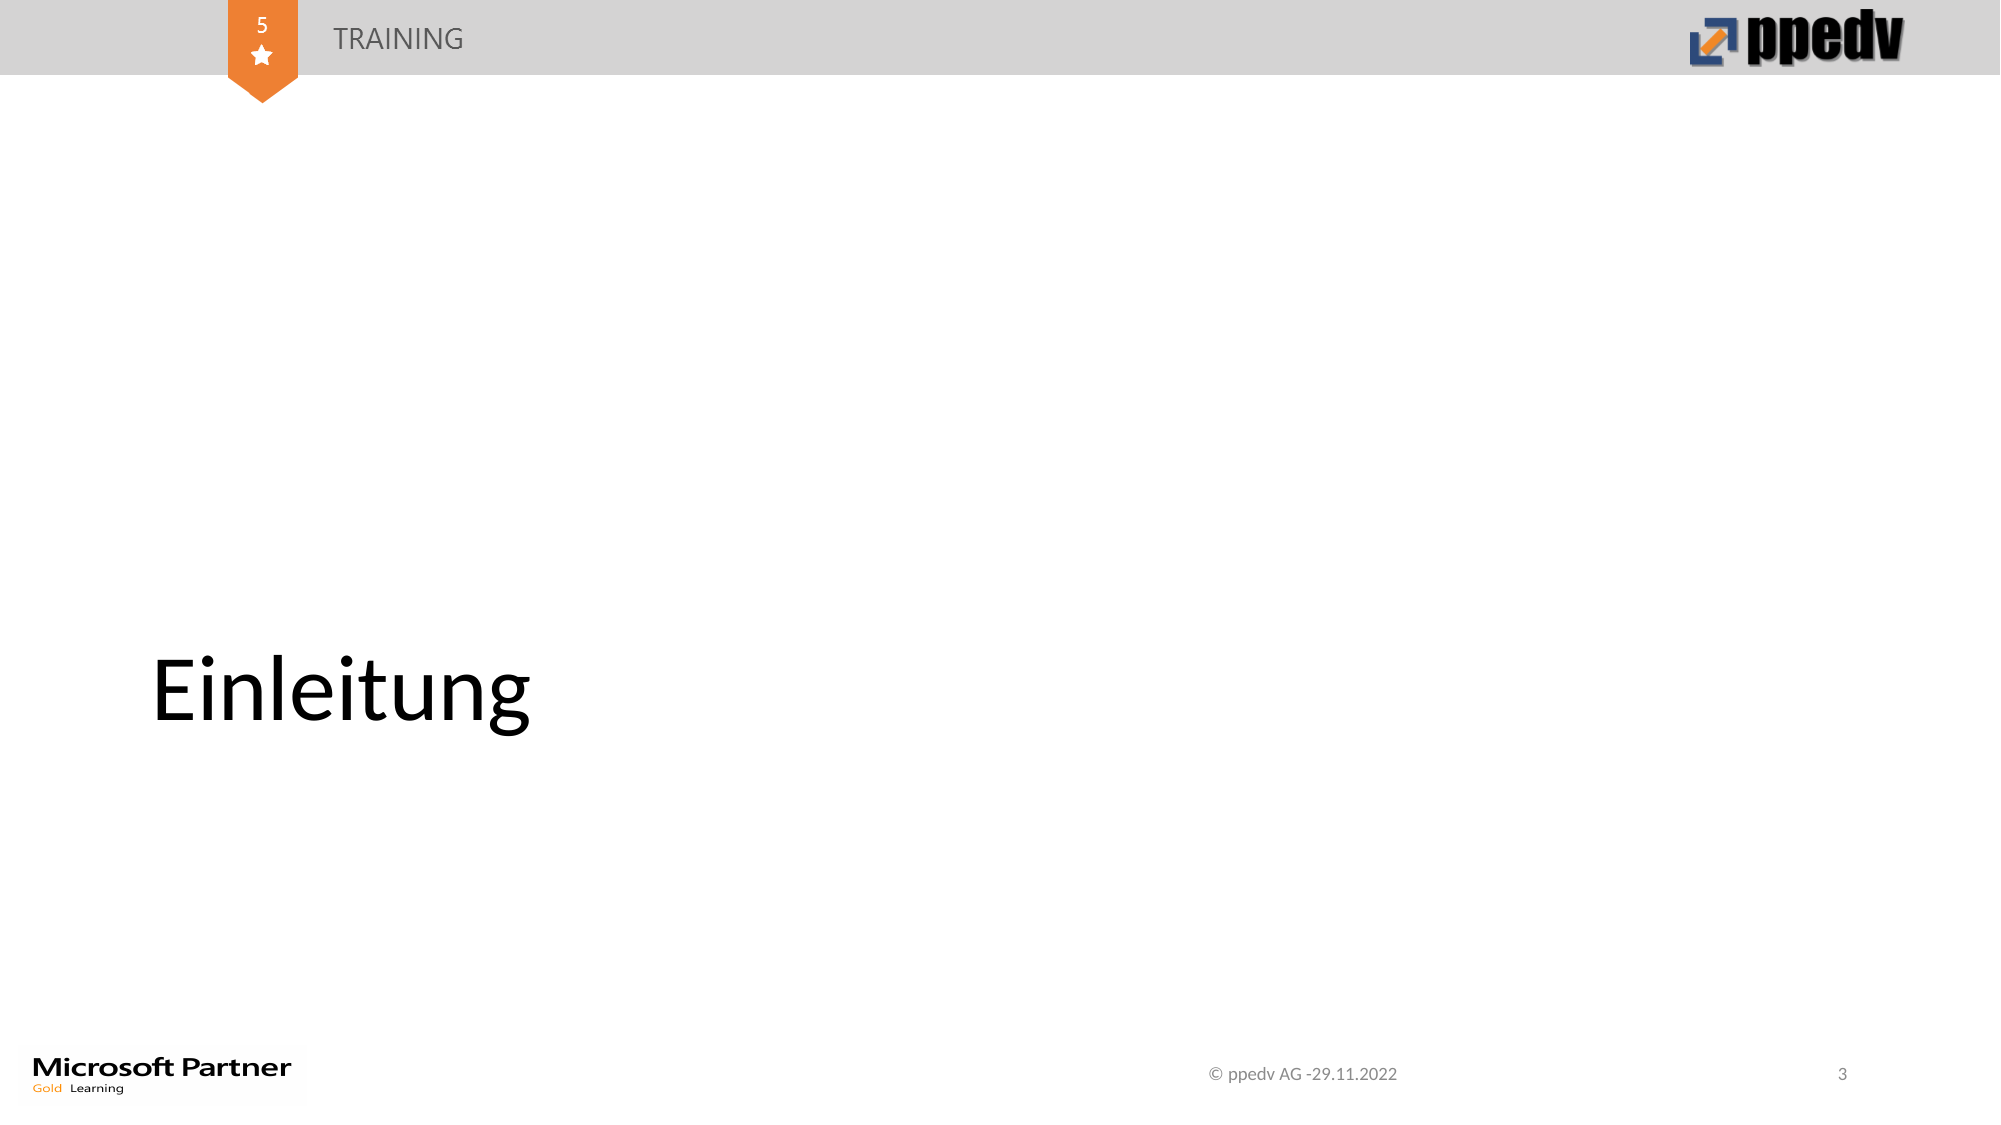

# Einleitung

© ppedv AG -29.11.2022
3